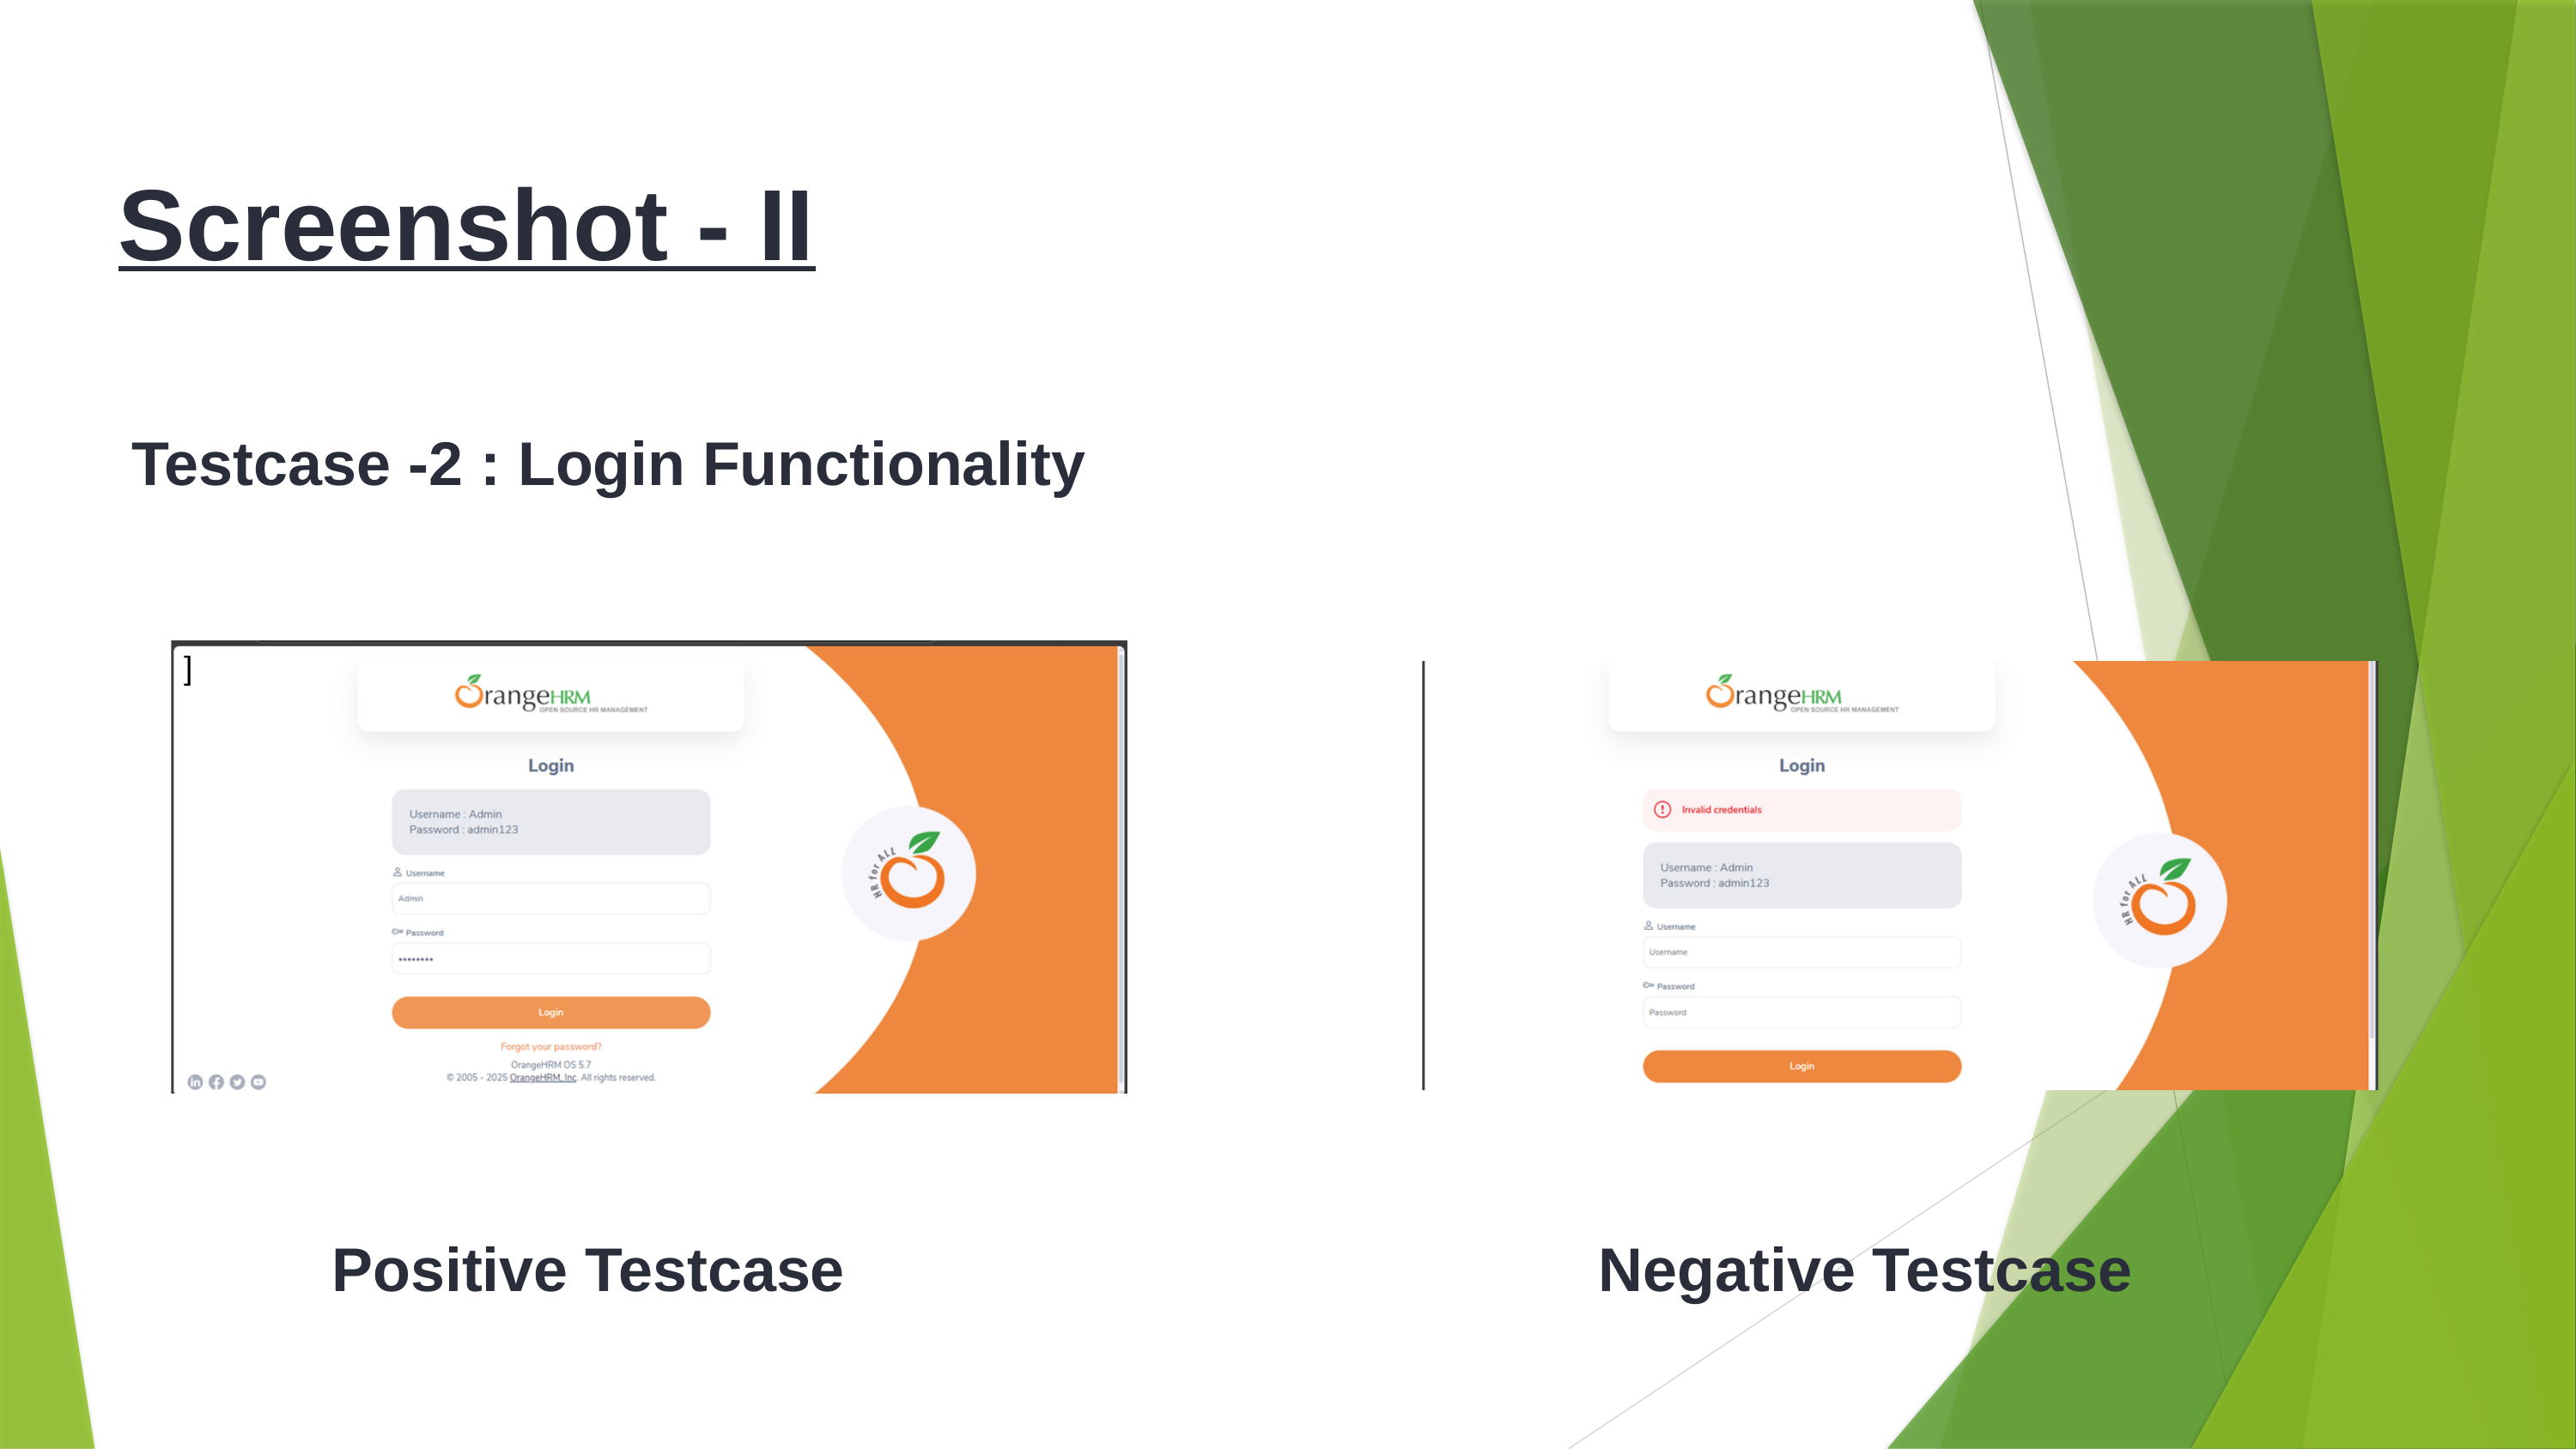

Screenshot - II

Testcase -2 : Login Functionality

]

Positive Testcase

Negative Testcase